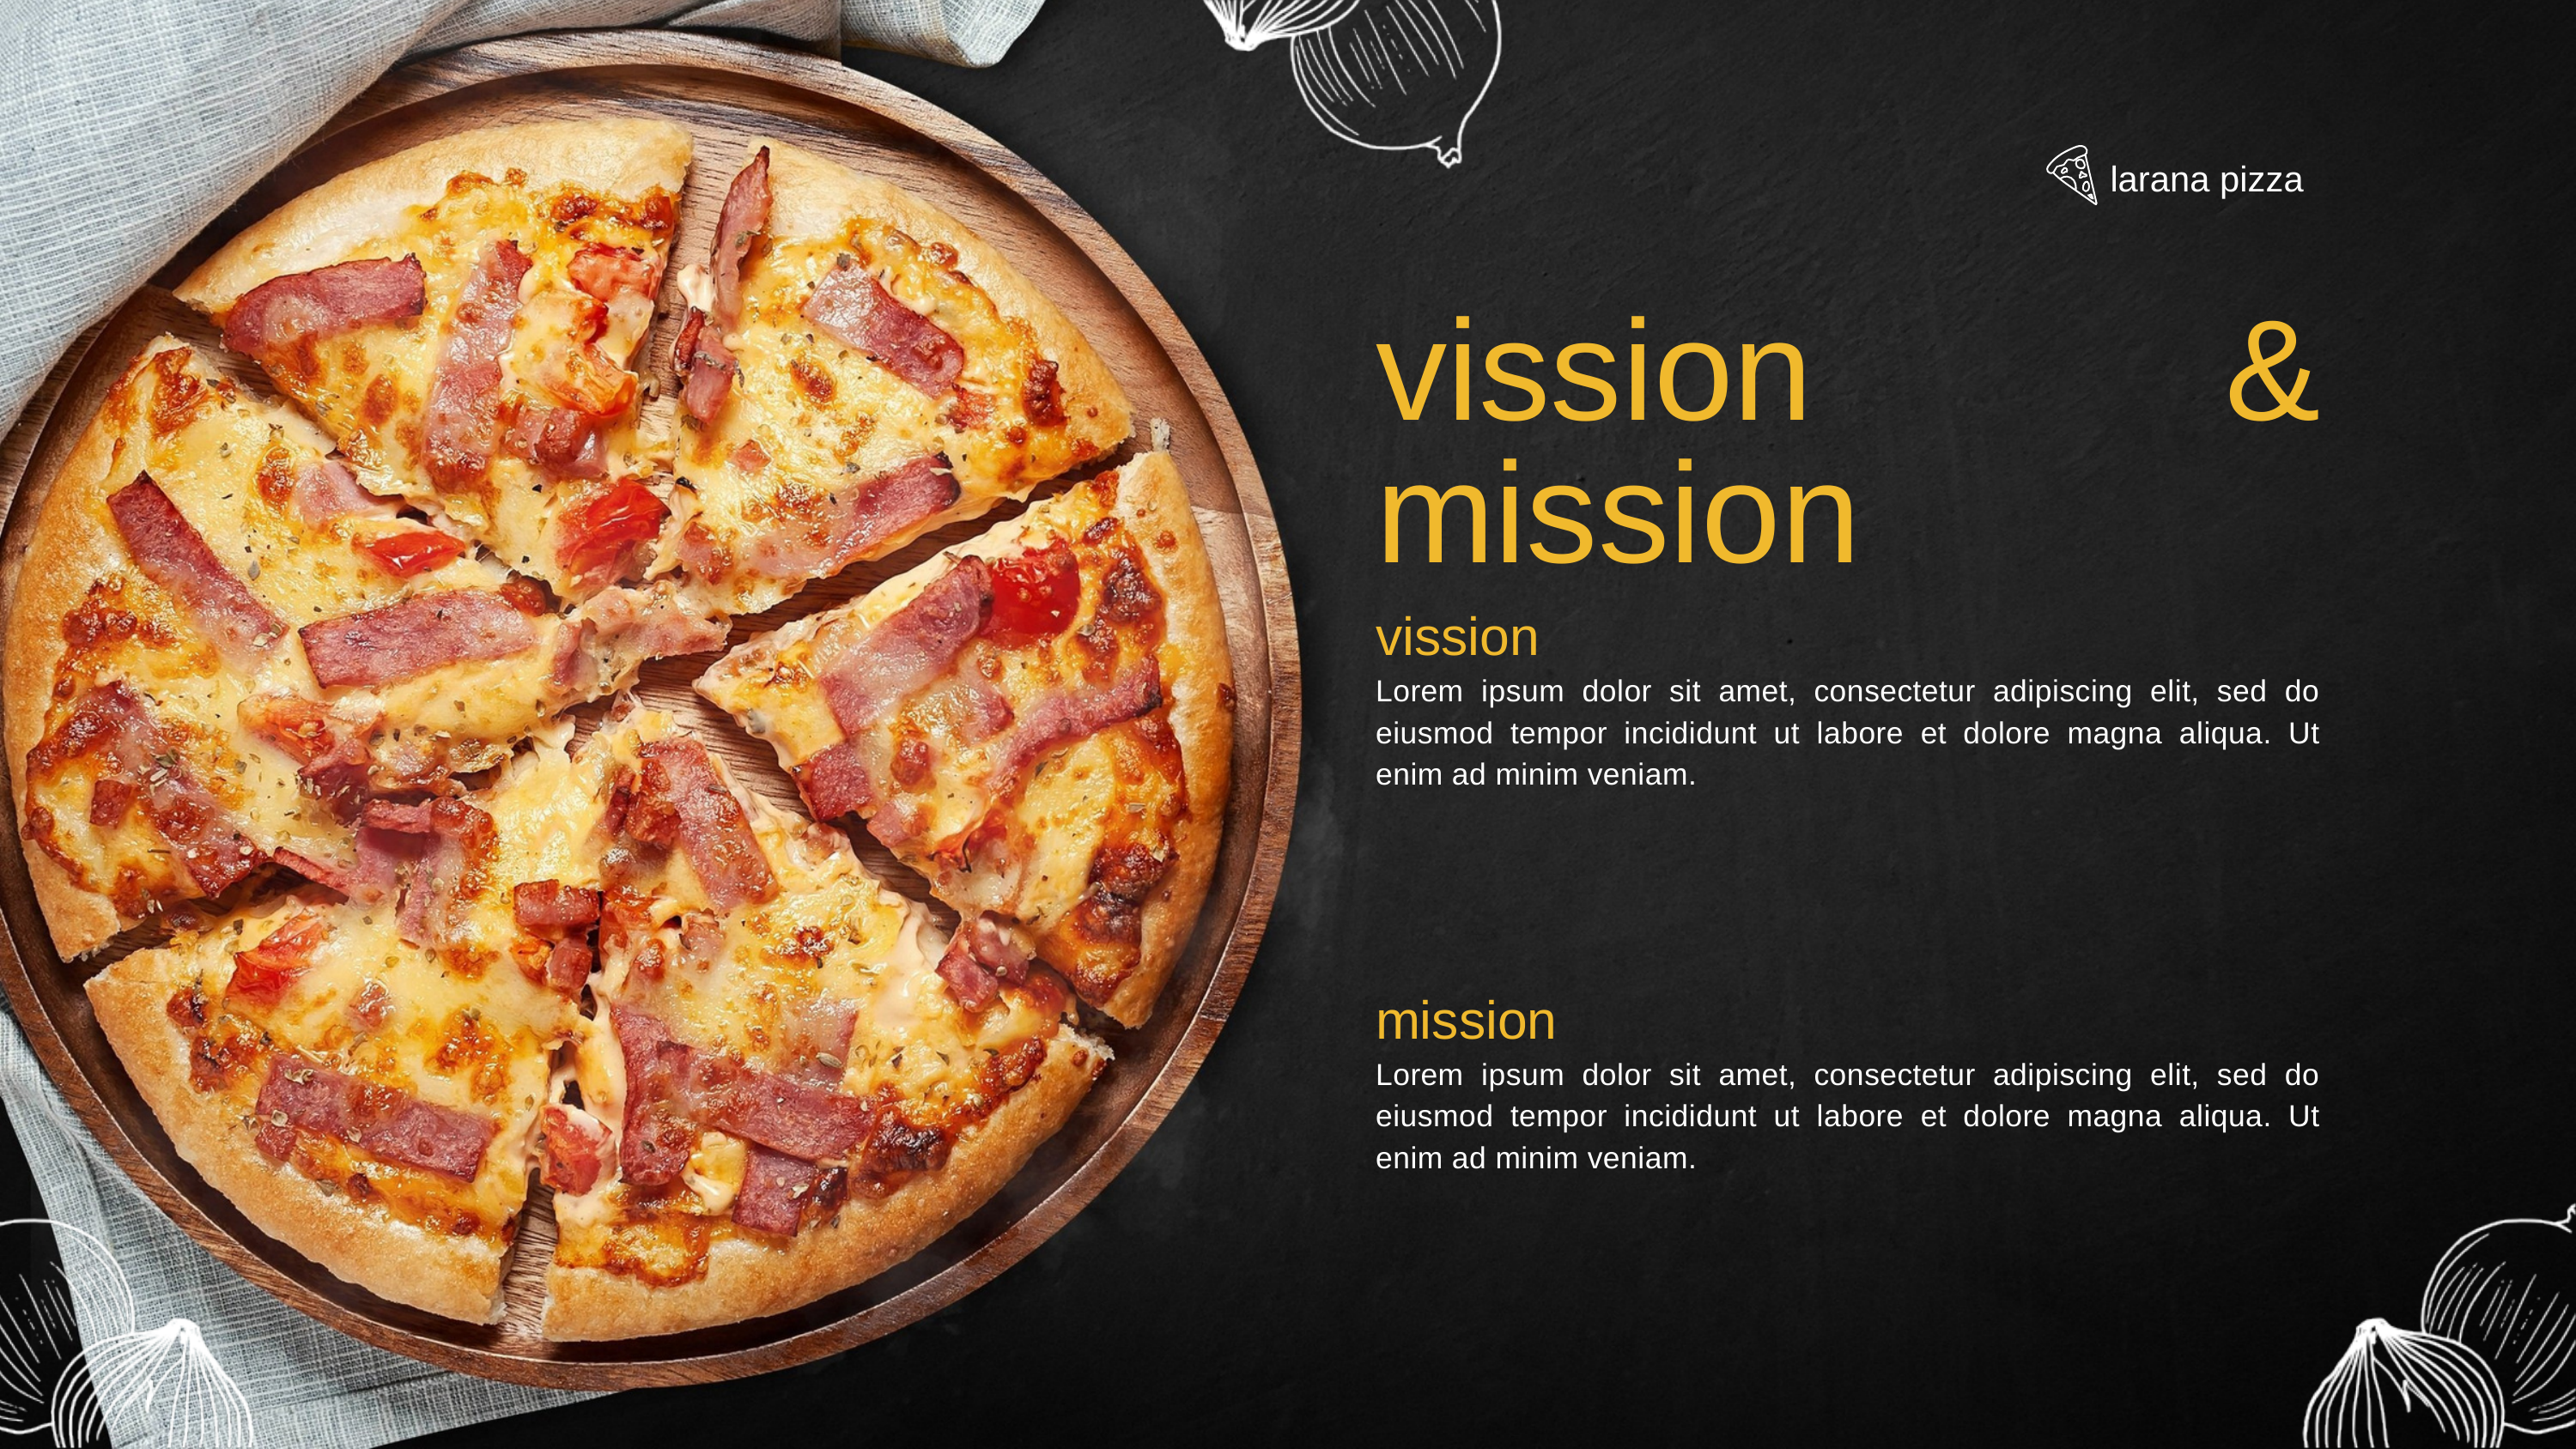

larana pizza
vission & mission
vission
Lorem ipsum dolor sit amet, consectetur adipiscing elit, sed do eiusmod tempor incididunt ut labore et dolore magna aliqua. Ut enim ad minim veniam.
mission
Lorem ipsum dolor sit amet, consectetur adipiscing elit, sed do eiusmod tempor incididunt ut labore et dolore magna aliqua. Ut enim ad minim veniam.